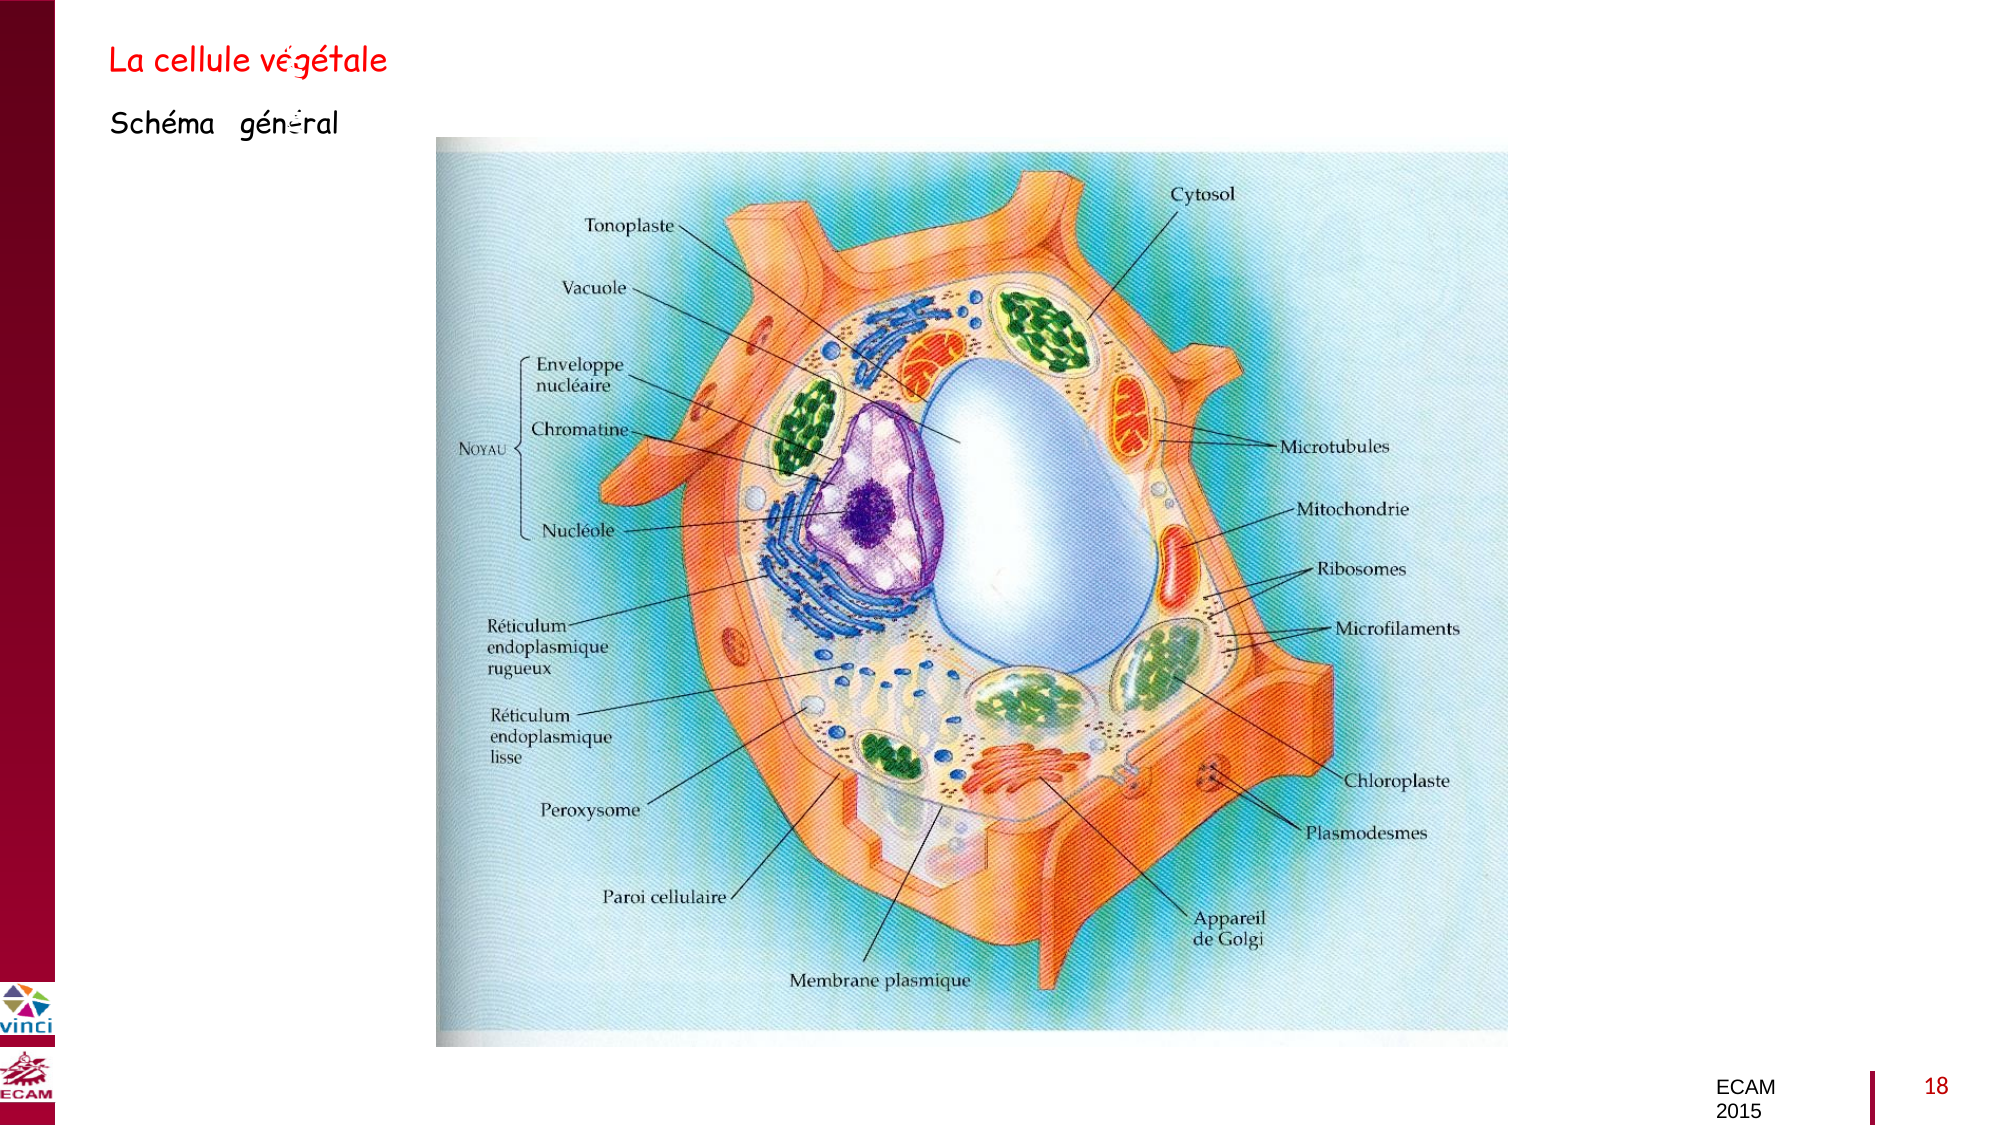

La cellule végétale
Schéma
général

B2040-Chimie du vivant et environnement

18
ECAM 2015